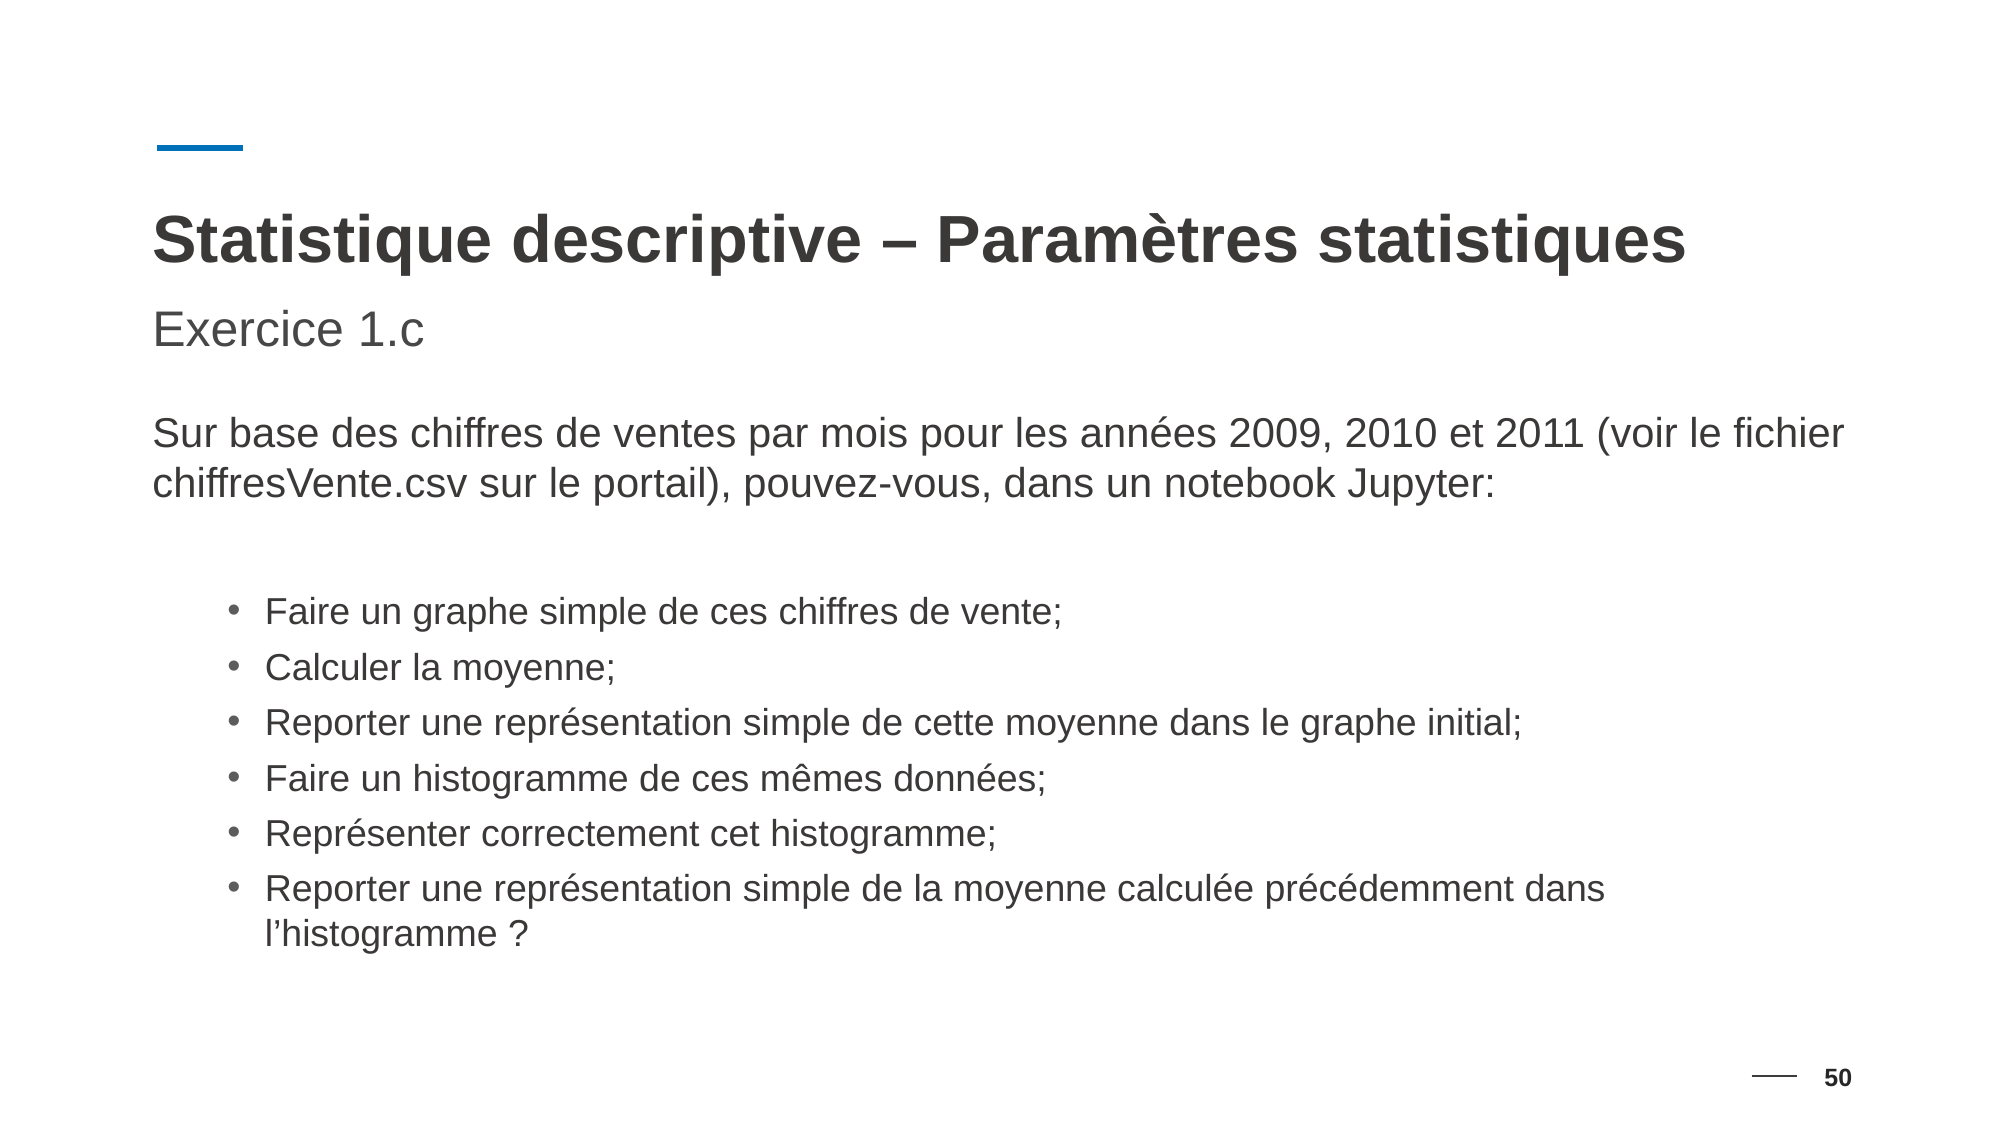

# Statistique descriptive – Paramètres statistiques
Exercice 1.c
Sur base des chiffres de ventes par mois pour les années 2009, 2010 et 2011 (voir le fichier chiffresVente.csv sur le portail), pouvez-vous, dans un notebook Jupyter:

Faire un graphe simple de ces chiffres de vente;
Calculer la moyenne;
Reporter une représentation simple de cette moyenne dans le graphe initial;
Faire un histogramme de ces mêmes données;
Représenter correctement cet histogramme;
Reporter une représentation simple de la moyenne calculée précédemment dans l’histogramme ?

50